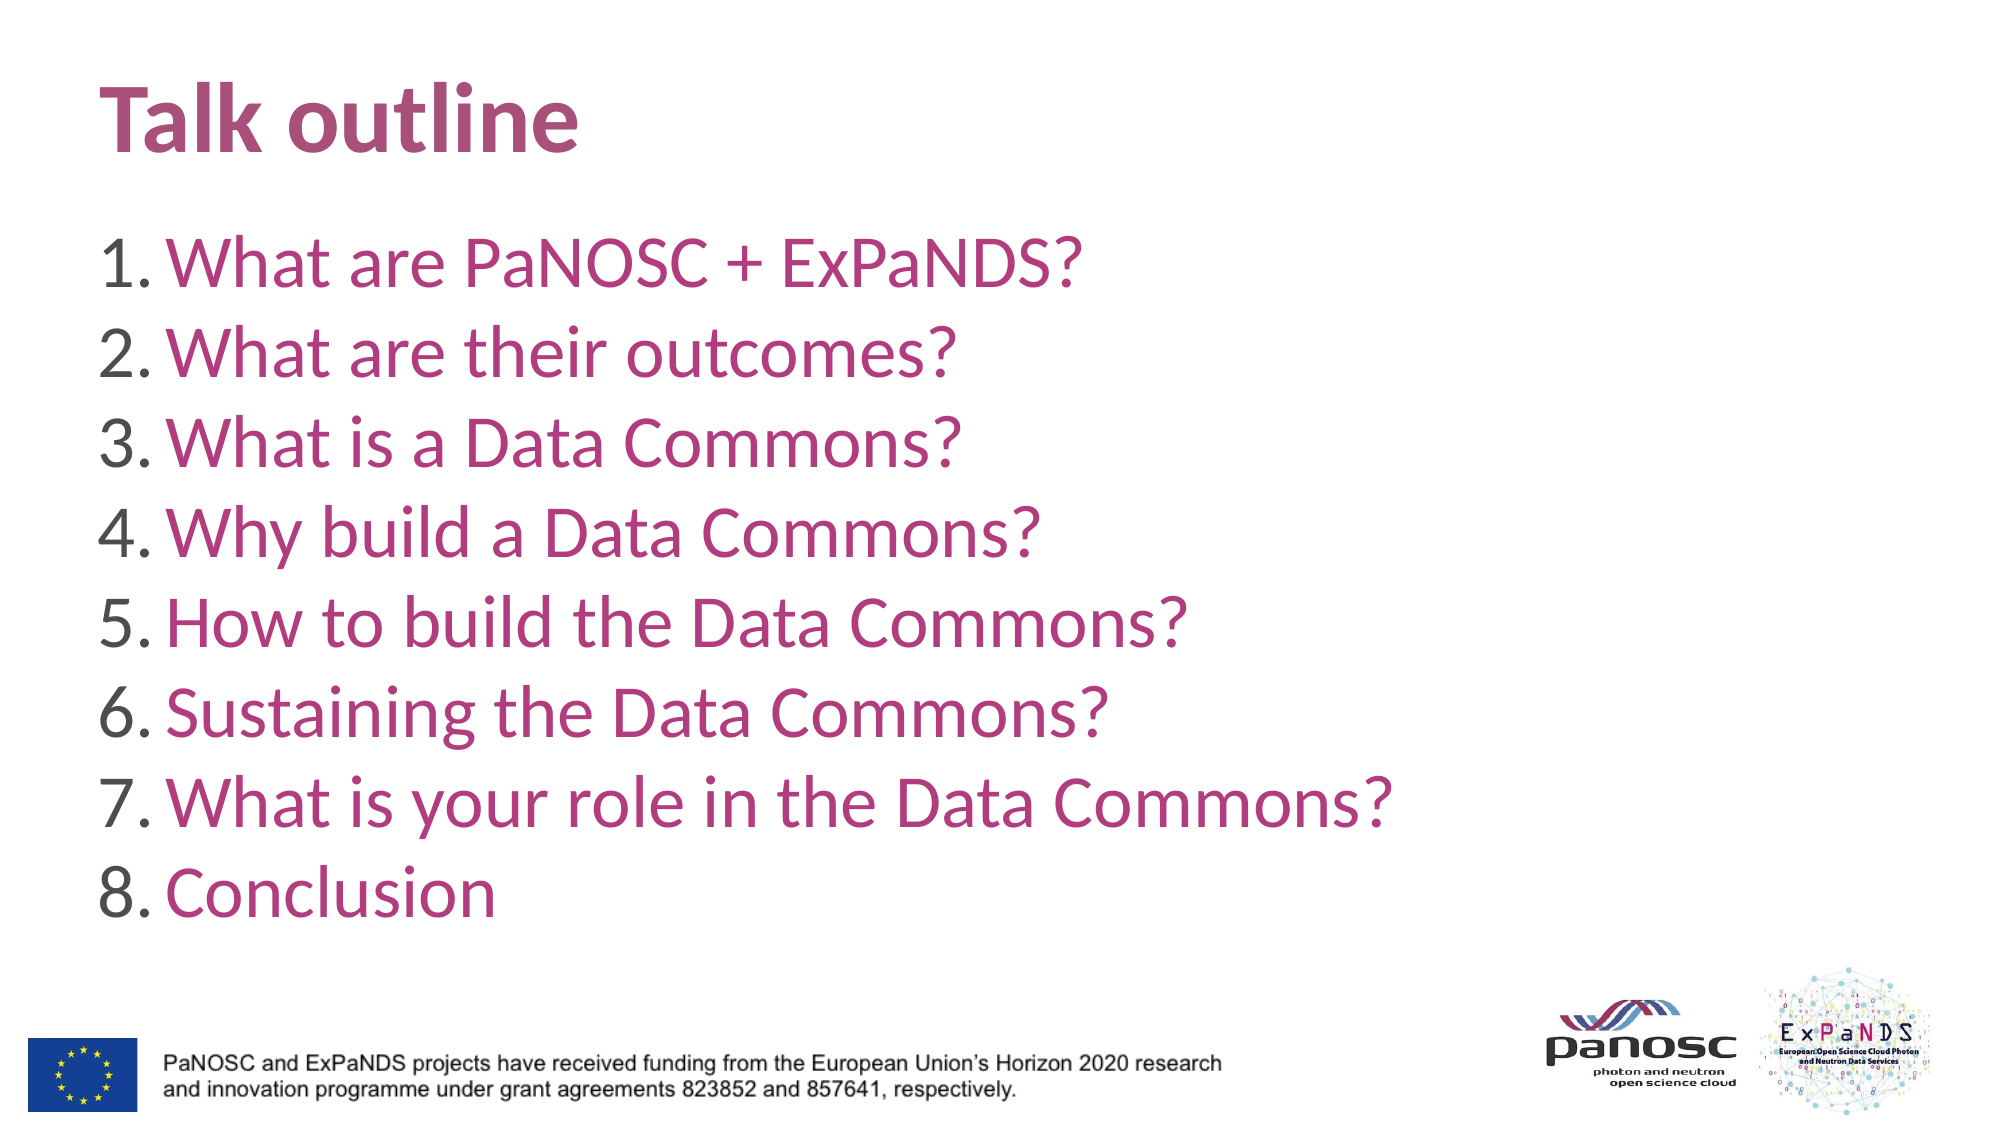

Talk outline
What are PaNOSC + ExPaNDS?
What are their outcomes?
What is a Data Commons?
Why build a Data Commons?
How to build the Data Commons?
Sustaining the Data Commons?
What is your role in the Data Commons?
Conclusion